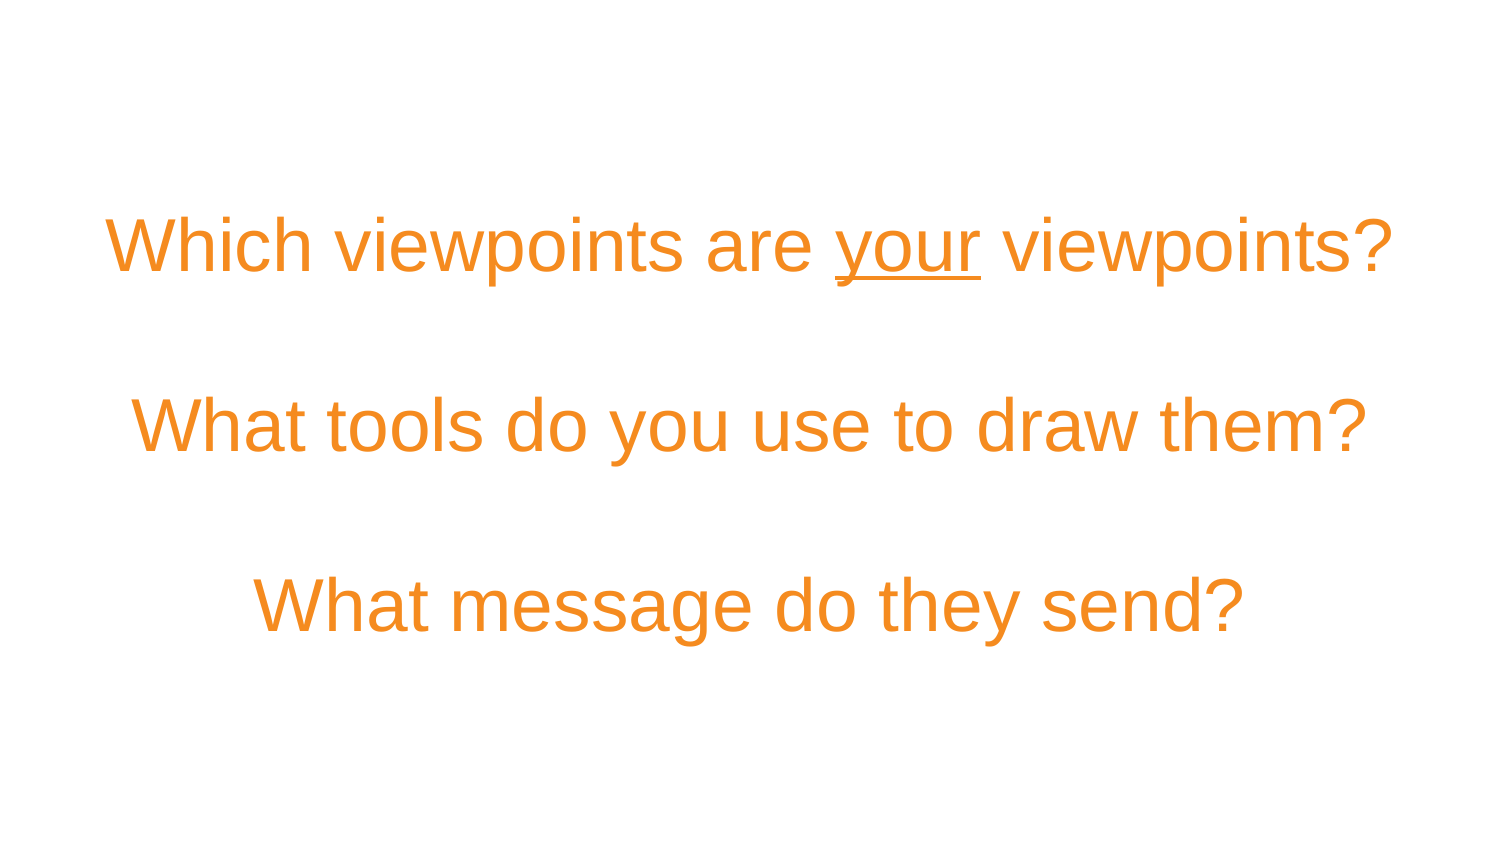

# Which viewpoints are your viewpoints? What tools do you use to draw them? What message do they send?